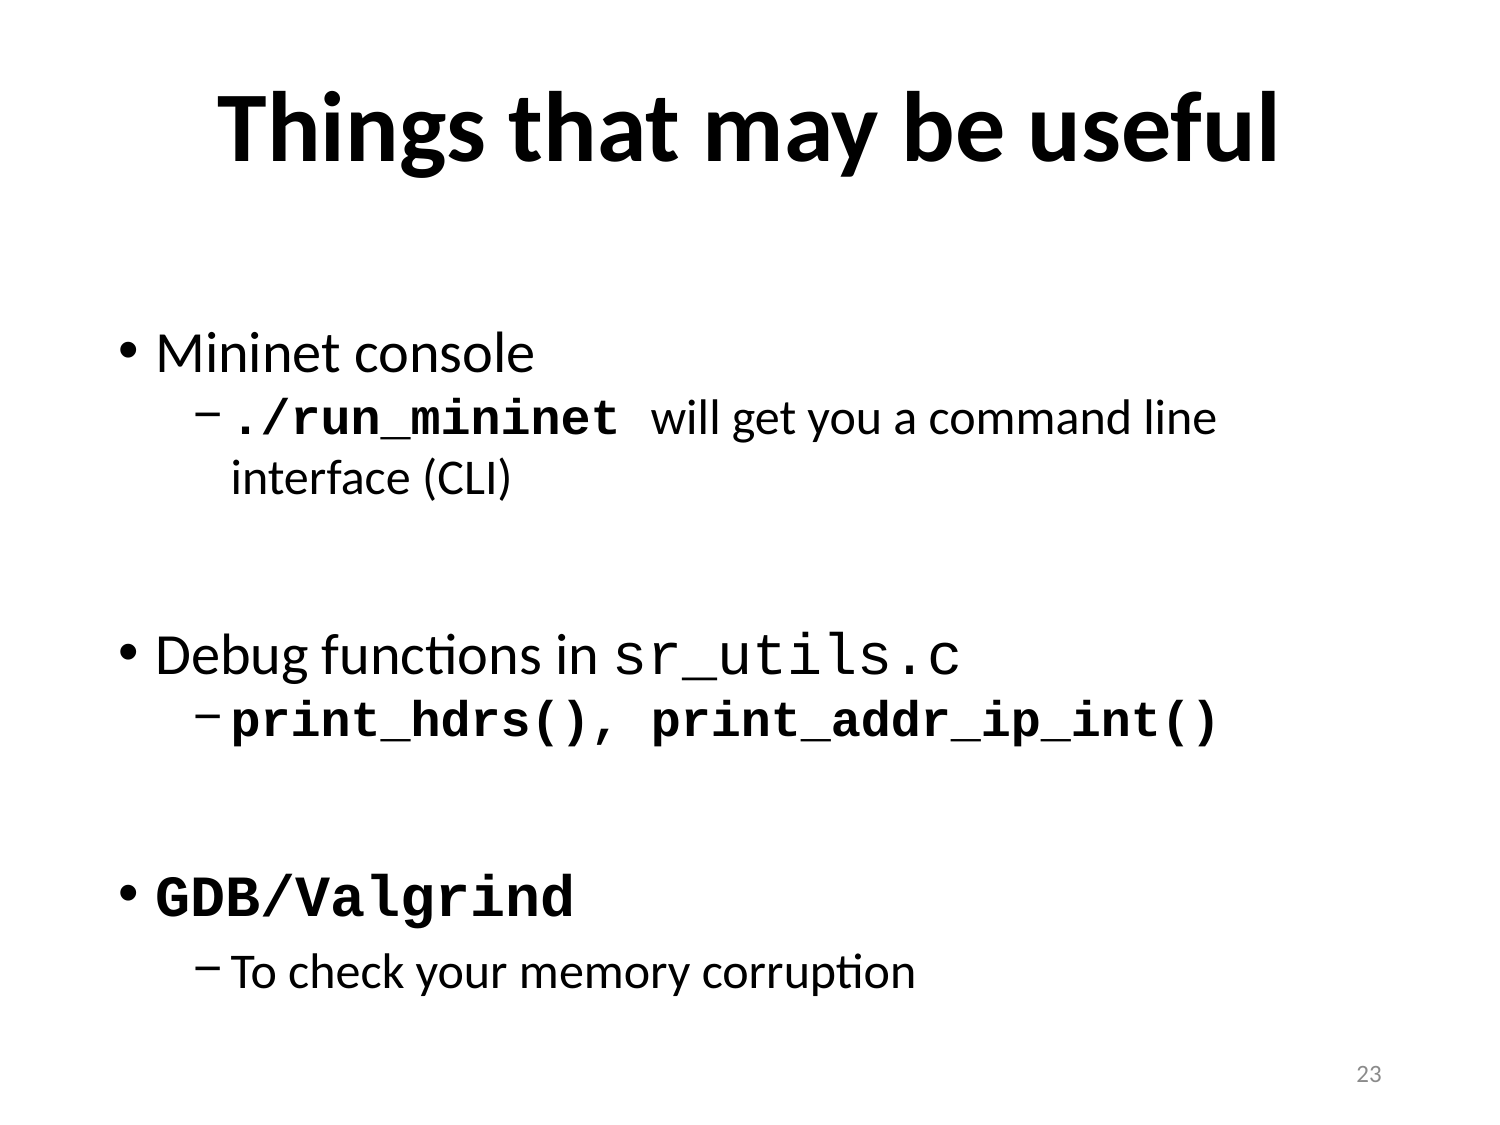

# Things that may be useful
Mininet console
./run_mininet will get you a command line interface (CLI)

Debug functions in sr_utils.c
print_hdrs(), print_addr_ip_int()

GDB/Valgrind
To check your memory corruption

23